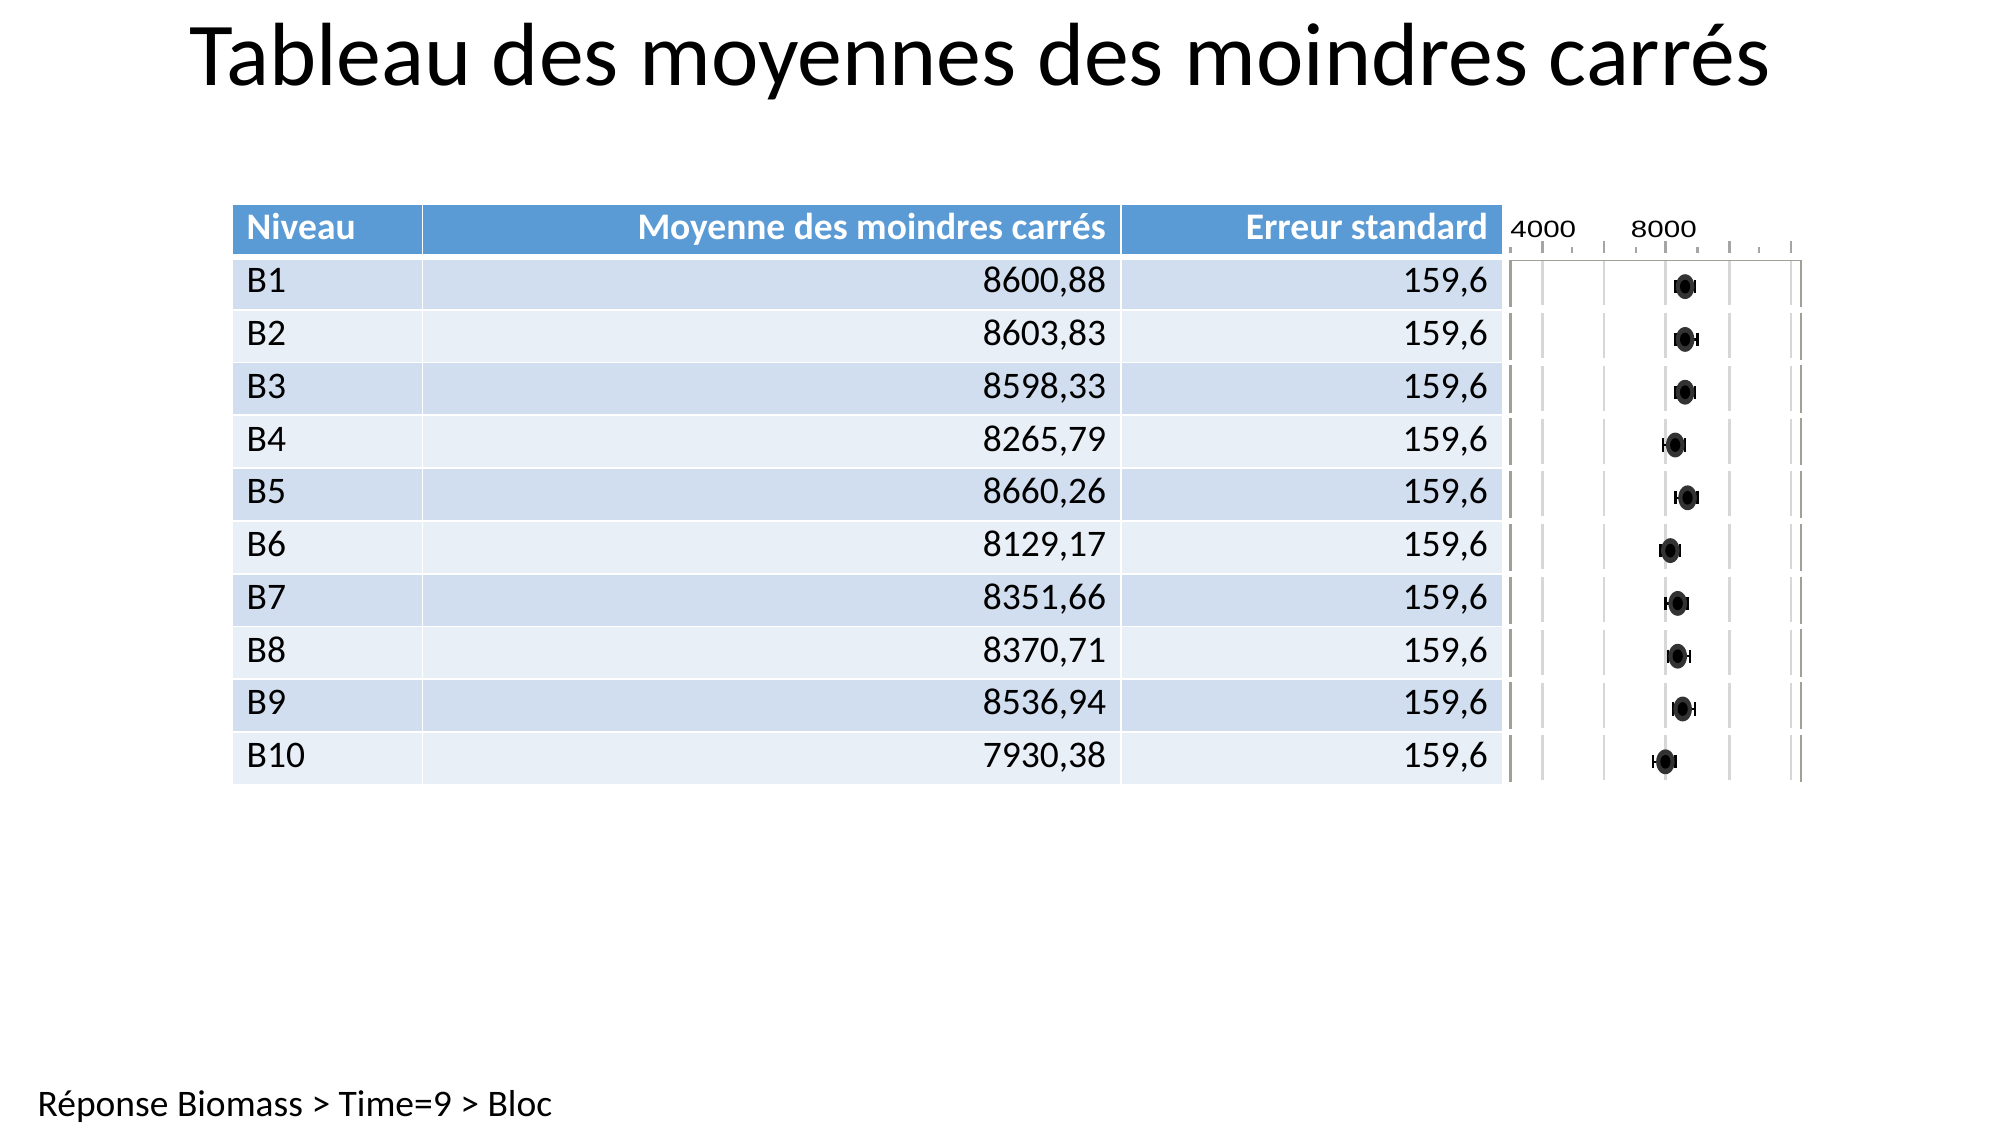

# Tableau des moyennes des moindres carrés
| Niveau | Moyenne des moindres carrés | Erreur standard |  |
| --- | --- | --- | --- |
| B1 | 8600,88 | 159,6 |  |
| B2 | 8603,83 | 159,6 |  |
| B3 | 8598,33 | 159,6 |  |
| B4 | 8265,79 | 159,6 |  |
| B5 | 8660,26 | 159,6 |  |
| B6 | 8129,17 | 159,6 |  |
| B7 | 8351,66 | 159,6 |  |
| B8 | 8370,71 | 159,6 |  |
| B9 | 8536,94 | 159,6 |  |
| B10 | 7930,38 | 159,6 |  |
Réponse Biomass > Time=9 > Bloc